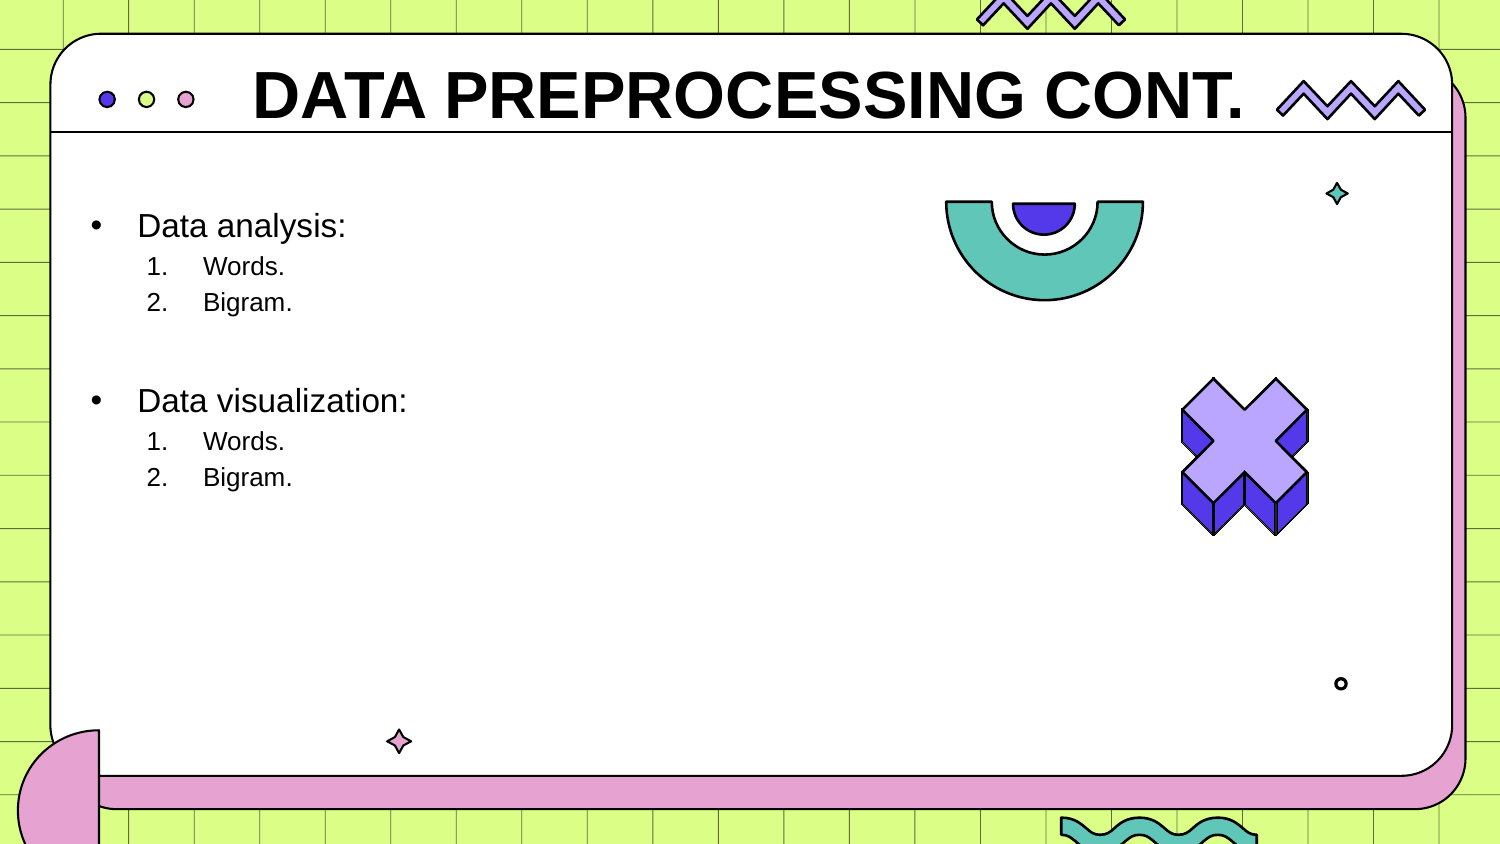

DATA PREPROCESSING CONT.

Data analysis:
Words.
Bigram.

Data visualization:
Words.
Bigram.